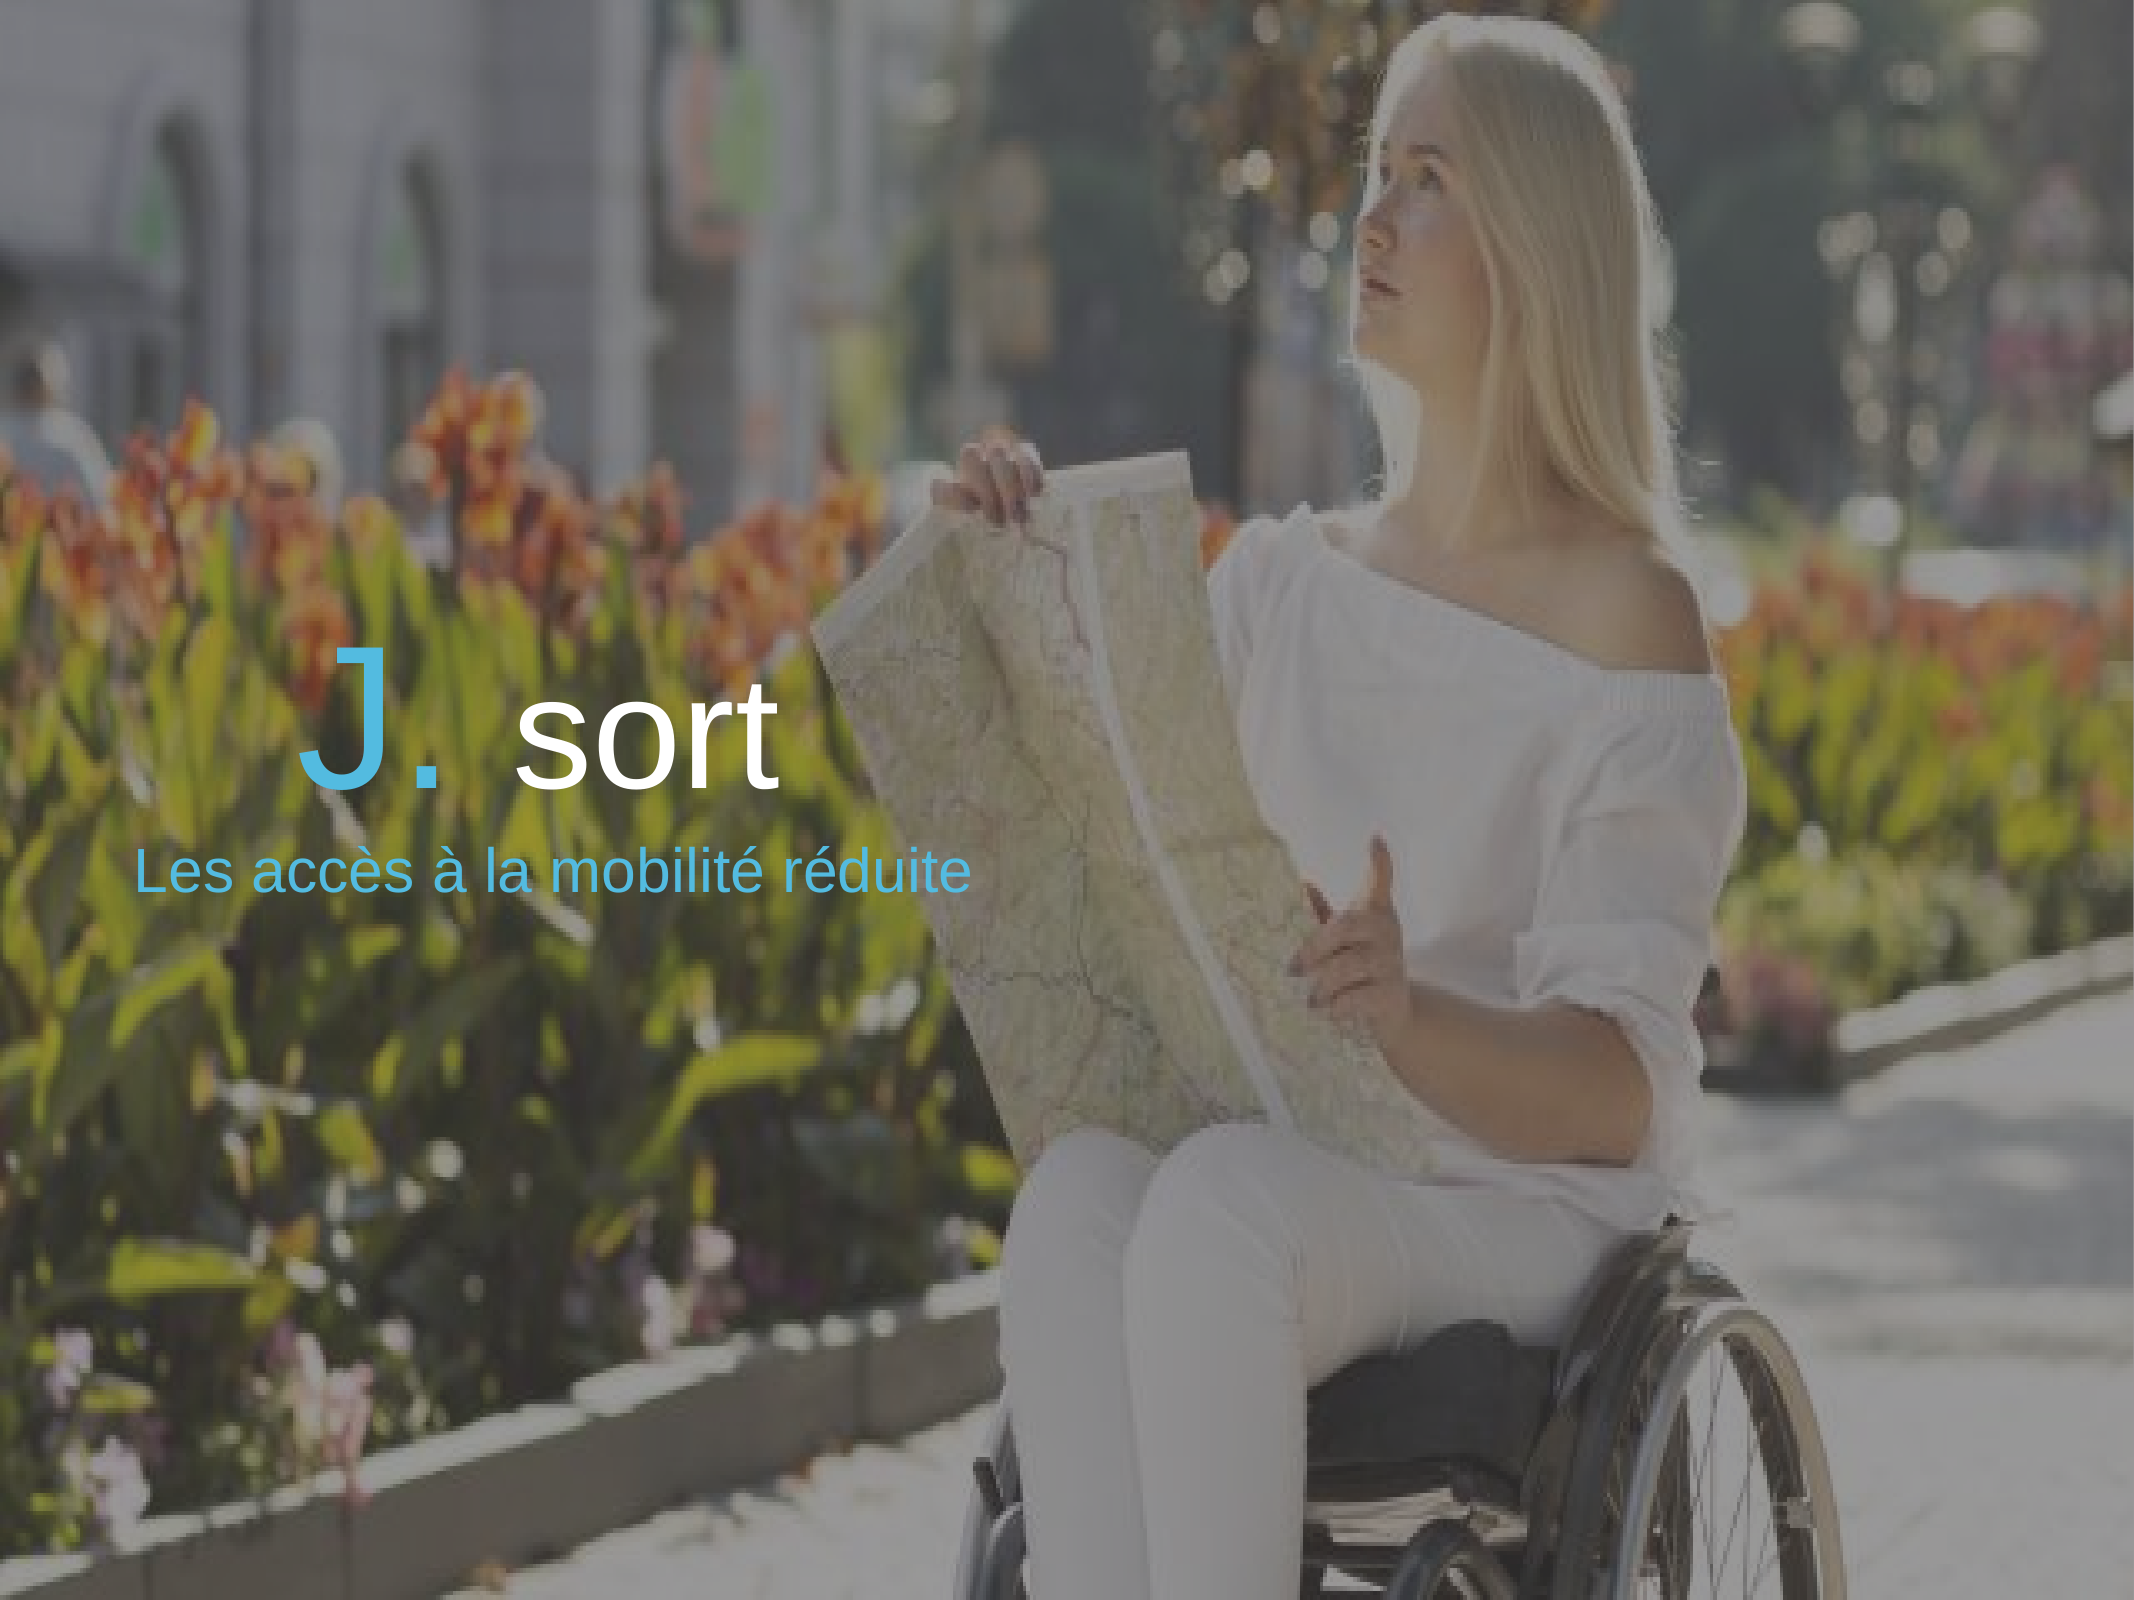

# J. sort
Les accès à la mobilité réduite